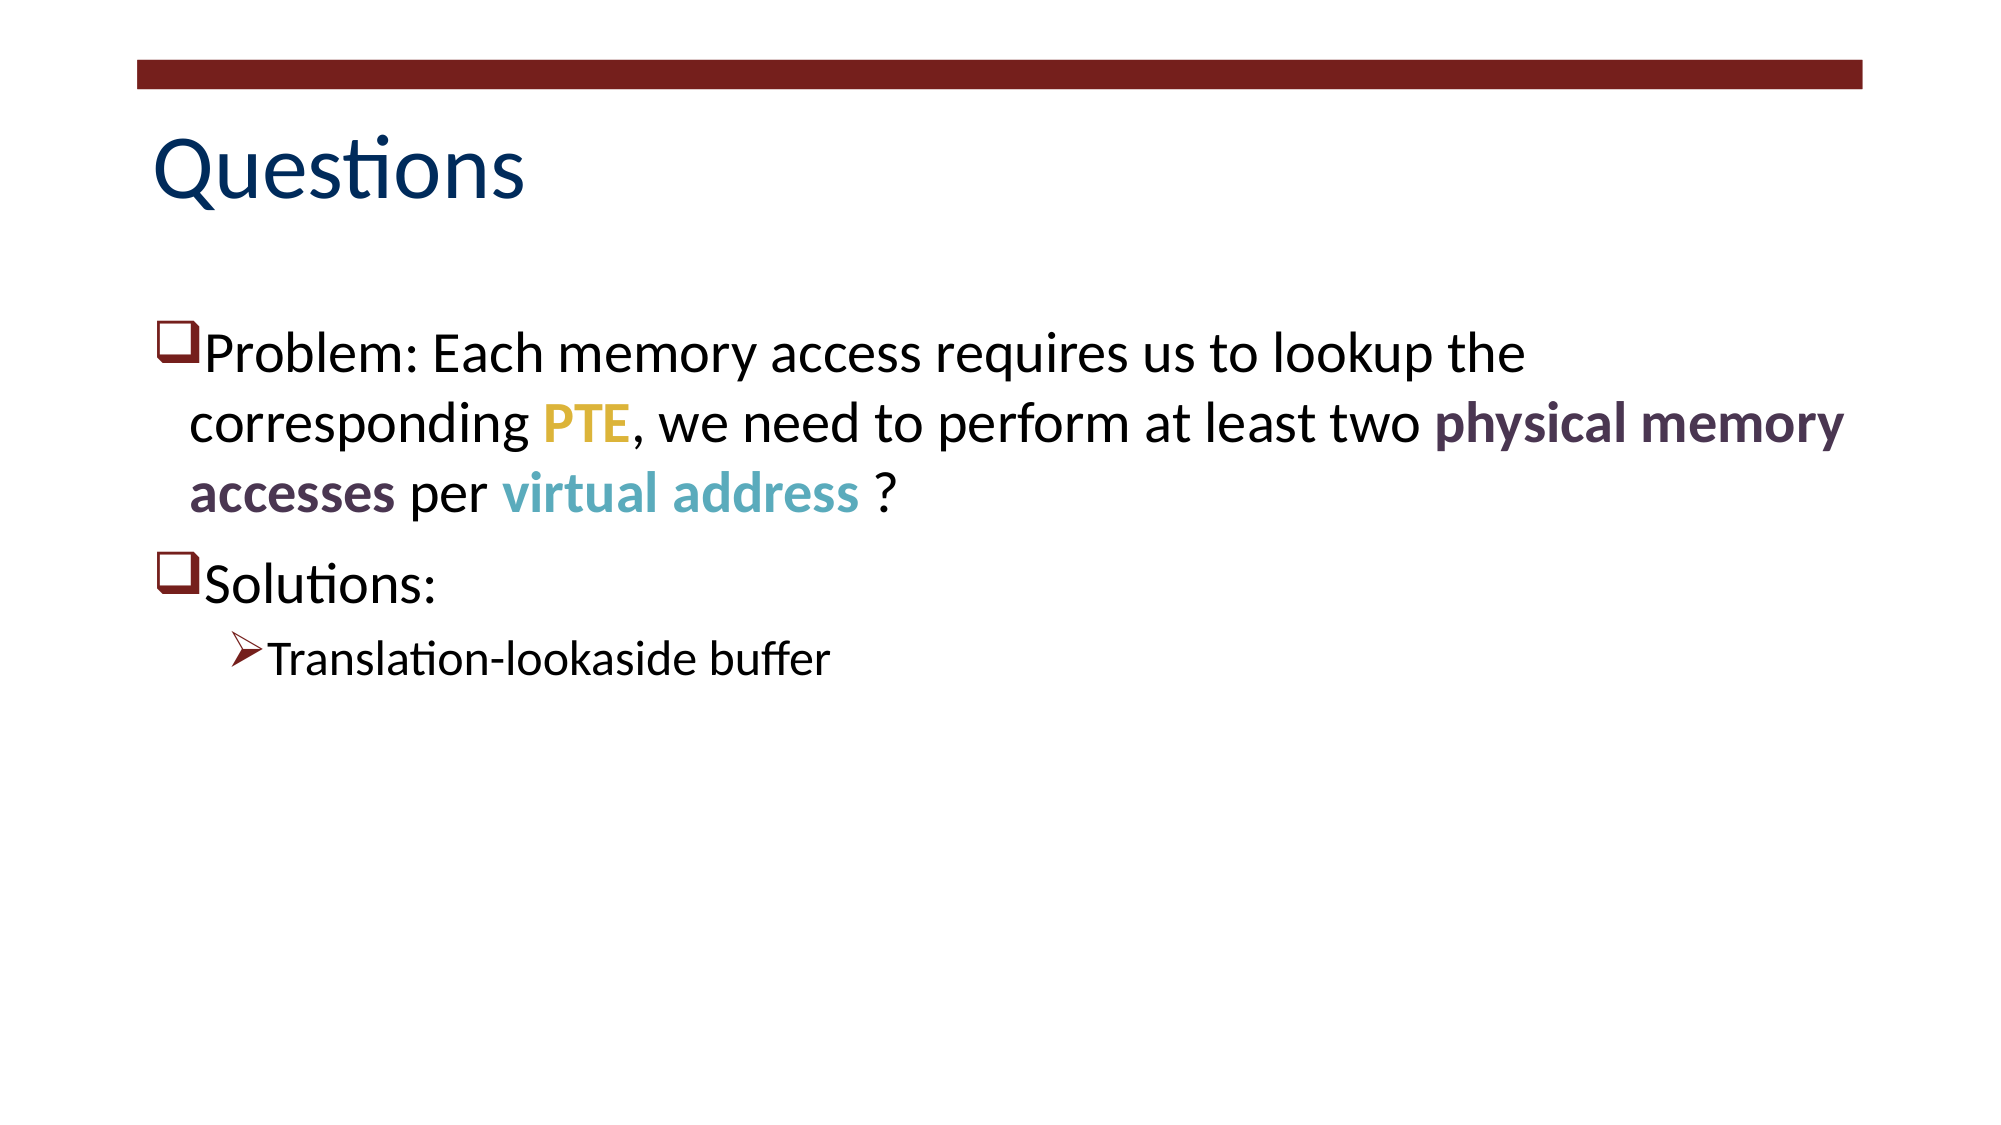

# Questions
Problem: Each memory access requires us to lookup the corresponding PTE, we need to perform at least two physical memory accesses per virtual address ?
Solutions:
Translation-lookaside buffer